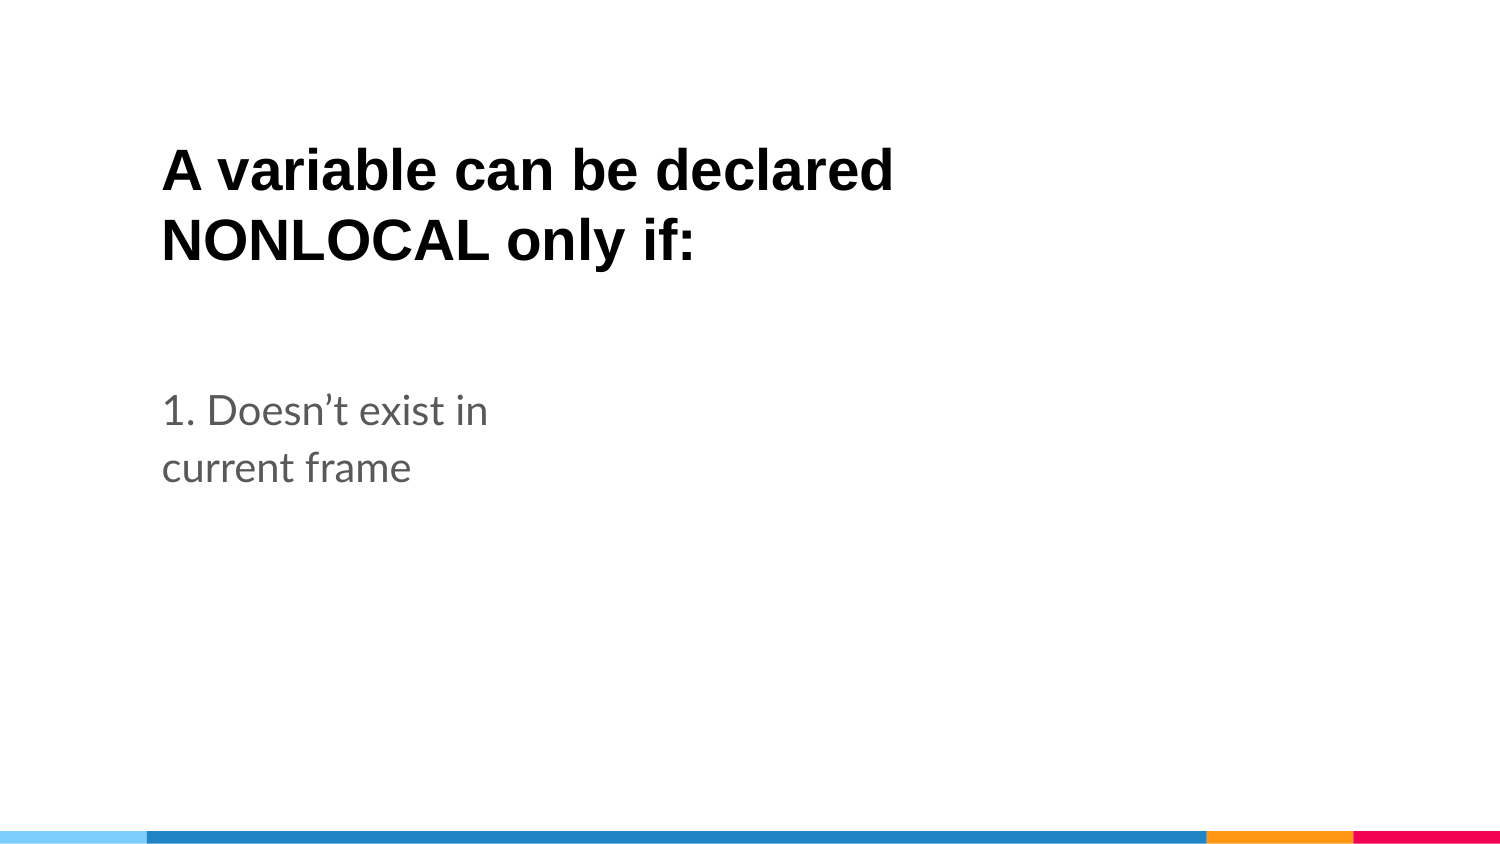

# A variable can be declared NONLOCAL only if:
1. Doesn’t exist in current frame